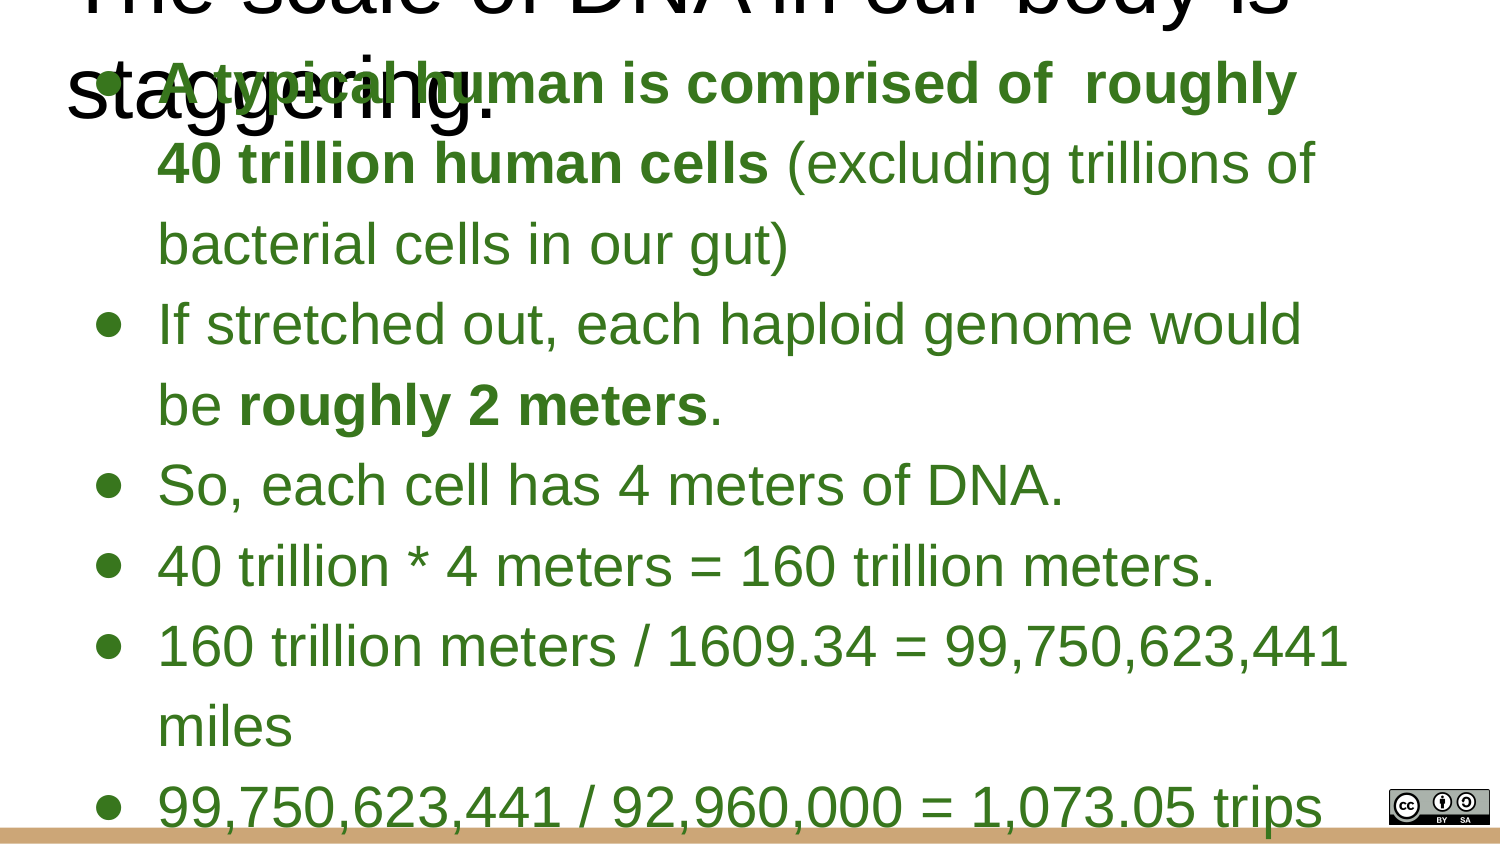

# The scale of DNA in our body is staggering.
A typical human is comprised of  roughly 40 trillion human cells (excluding trillions of bacterial cells in our gut)
If stretched out, each haploid genome would be roughly 2 meters.
So, each cell has 4 meters of DNA.
40 trillion * 4 meters = 160 trillion meters.
160 trillion meters / 1609.34 = 99,750,623,441 miles
99,750,623,441 / 92,960,000 = 1,073.05 trips to the sun.